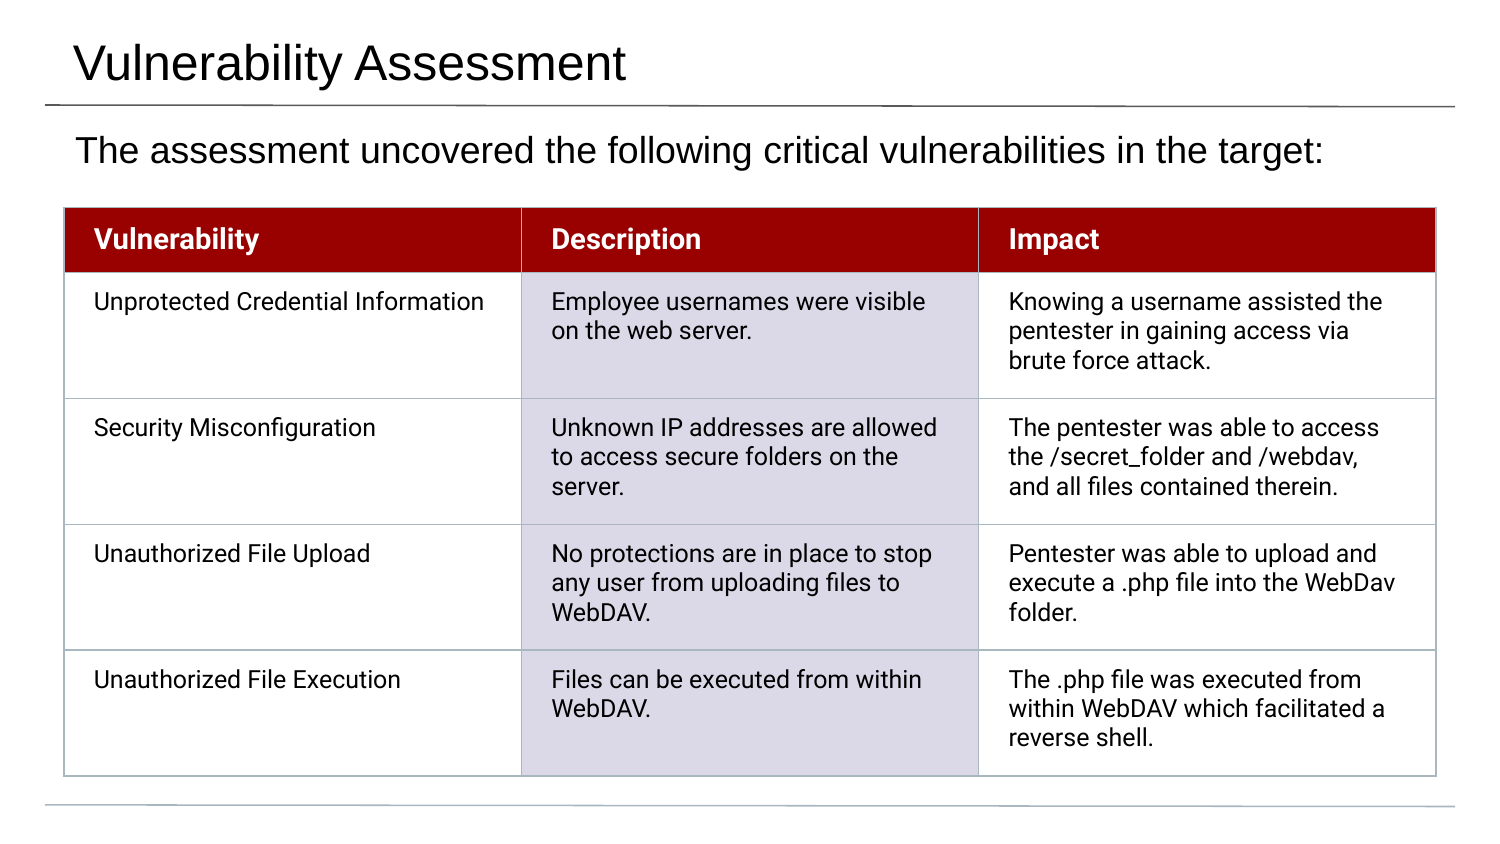

# Vulnerability Assessment
The assessment uncovered the following critical vulnerabilities in the target:
| Vulnerability | Description | Impact |
| --- | --- | --- |
| Unprotected Credential Information | Employee usernames were visible on the web server. | Knowing a username assisted the pentester in gaining access via brute force attack. |
| Security Misconfiguration | Unknown IP addresses are allowed to access secure folders on the server. | The pentester was able to access the /secret\_folder and /webdav, and all files contained therein. |
| Unauthorized File Upload | No protections are in place to stop any user from uploading files to WebDAV. | Pentester was able to upload and execute a .php file into the WebDav folder. |
| Unauthorized File Execution | Files can be executed from within WebDAV. | The .php file was executed from within WebDAV which facilitated a reverse shell. |